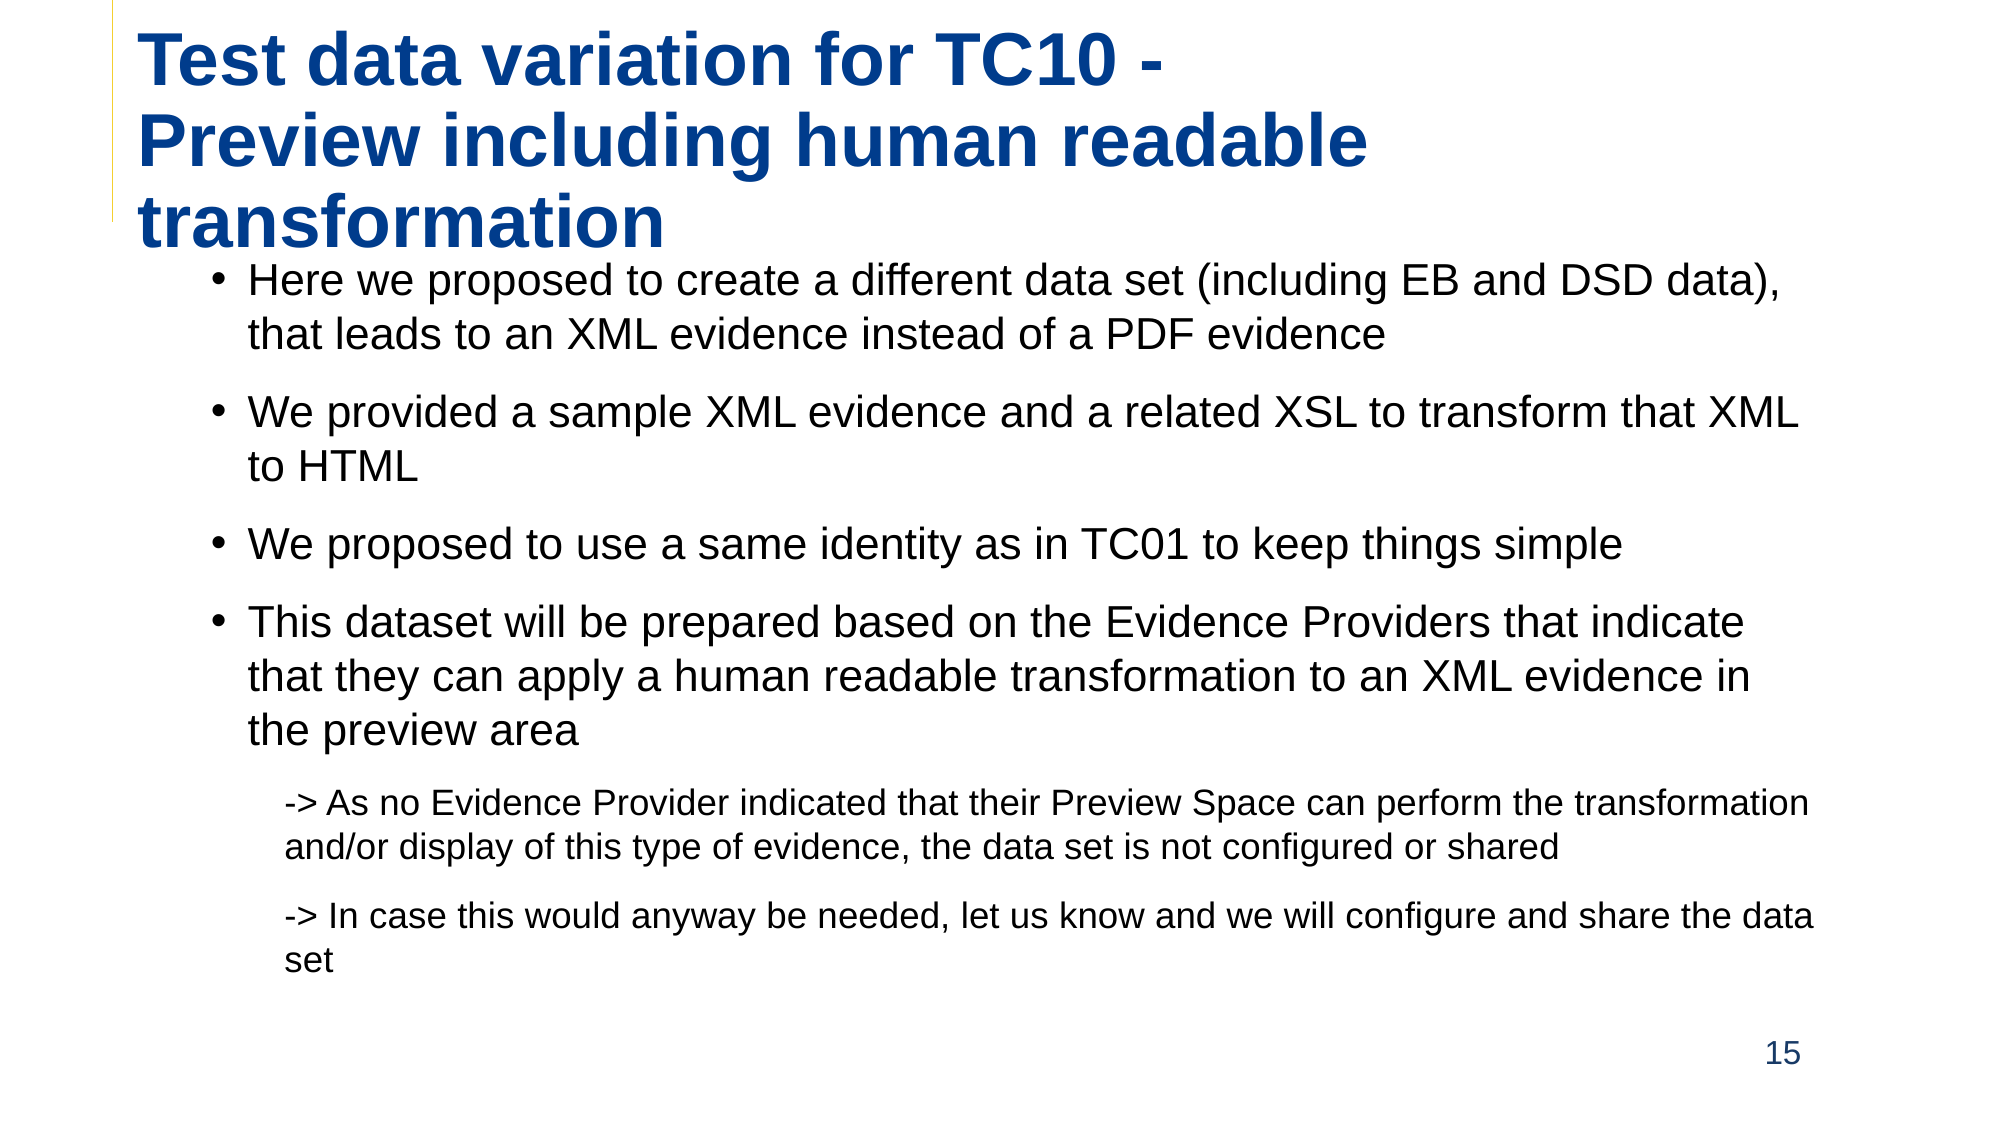

# Test data variation for TC10 - Preview including human readable transformation
Here we proposed to create a different data set (including EB and DSD data), that leads to an XML evidence instead of a PDF evidence
We provided a sample XML evidence and a related XSL to transform that XML to HTML
We proposed to use a same identity as in TC01 to keep things simple
This dataset will be prepared based on the Evidence Providers that indicate that they can apply a human readable transformation to an XML evidence in the preview area
-> As no Evidence Provider indicated that their Preview Space can perform the transformation and/or display of this type of evidence, the data set is not configured or shared
-> In case this would anyway be needed, let us know and we will configure and share the data set

15